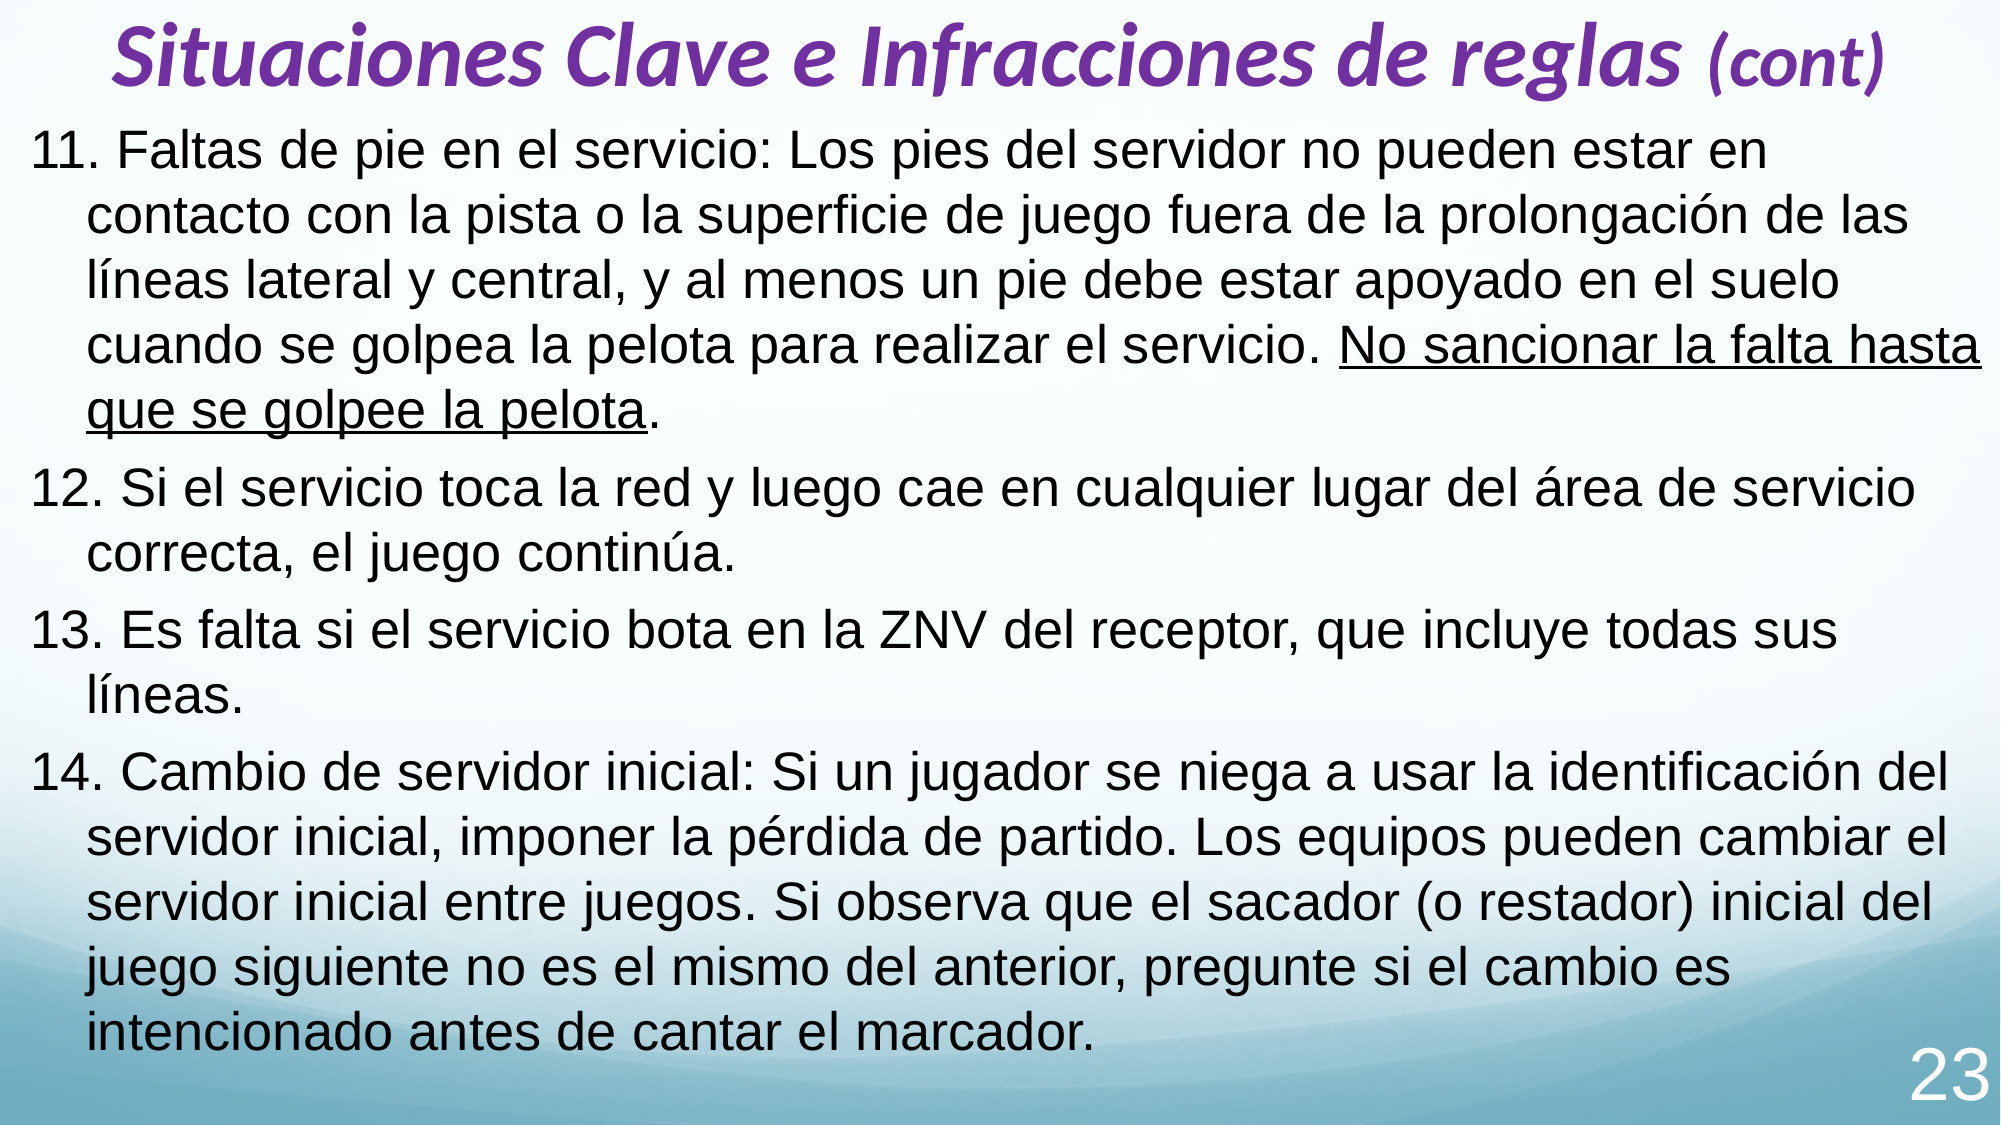

Situaciones Clave e Infracciones de reglas (cont)
11. Faltas de pie en el servicio: Los pies del servidor no pueden estar en contacto con la pista o la superficie de juego fuera de la prolongación de las líneas lateral y central, y al menos un pie debe estar apoyado en el suelo cuando se golpea la pelota para realizar el servicio. No sancionar la falta hasta que se golpee la pelota.
12. Si el servicio toca la red y luego cae en cualquier lugar del área de servicio correcta, el juego continúa.
13. Es falta si el servicio bota en la ZNV del receptor, que incluye todas sus líneas.
14. Cambio de servidor inicial: Si un jugador se niega a usar la identificación del servidor inicial, imponer la pérdida de partido. Los equipos pueden cambiar el servidor inicial entre juegos. Si observa que el sacador (o restador) inicial del juego siguiente no es el mismo del anterior, pregunte si el cambio es intencionado antes de cantar el marcador.
23